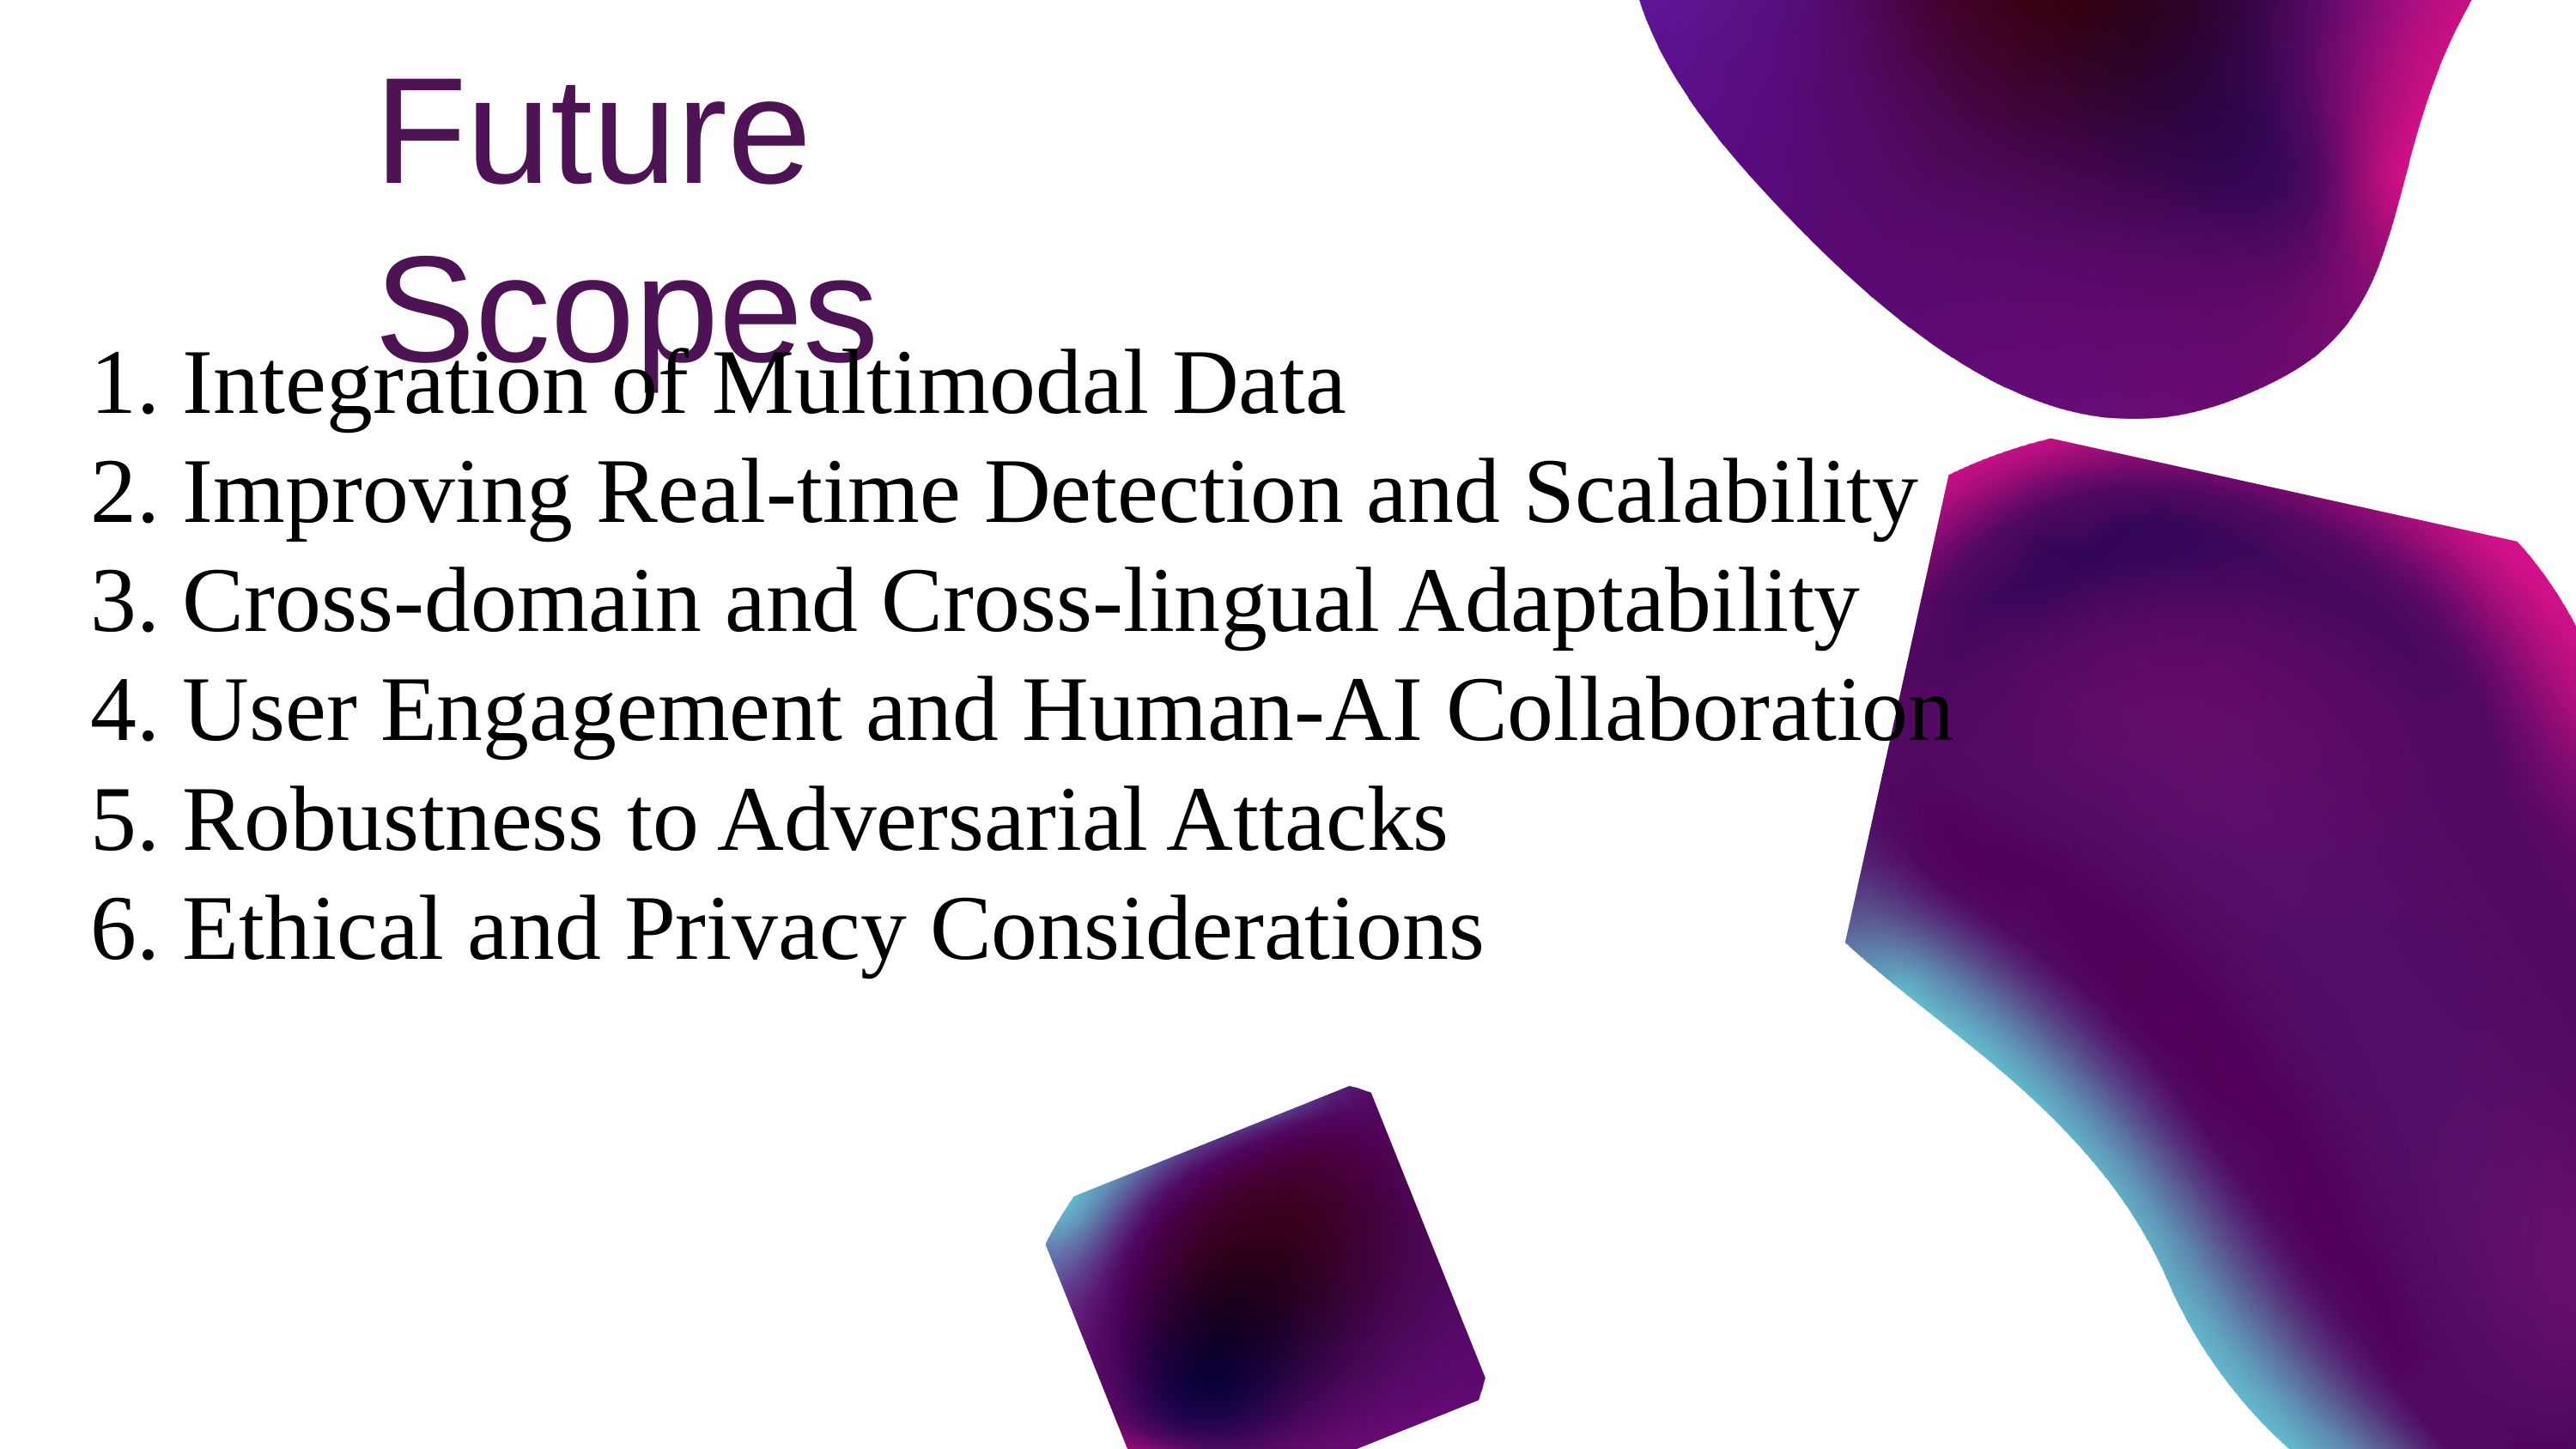

Future Scopes
1. Integration of Multimodal Data
2. Improving Real-time Detection and Scalability
3. Cross-domain and Cross-lingual Adaptability
4. User Engagement and Human-AI Collaboration
5. Robustness to Adversarial Attacks
6. Ethical and Privacy Considerations